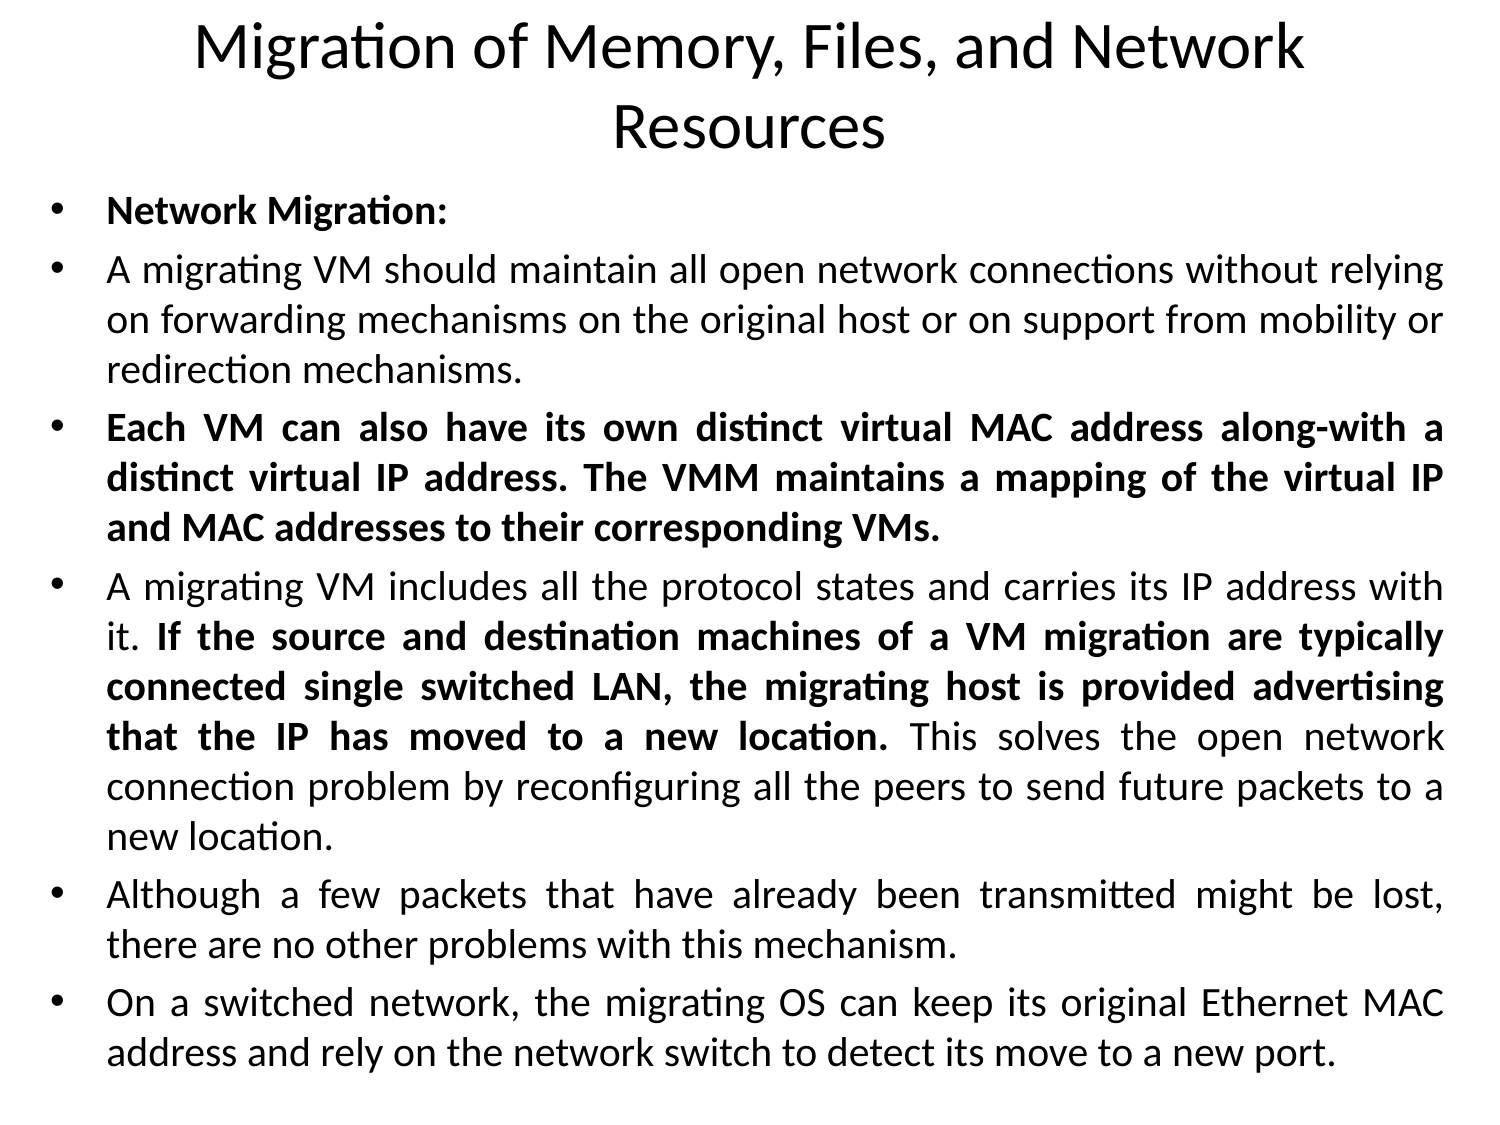

# Migration of Memory, Files, and Network Resources
Network Migration:
A migrating VM should maintain all open network connections without relying on forwarding mechanisms on the original host or on support from mobility or redirection mechanisms.
Each VM can also have its own distinct virtual MAC address along-with a distinct virtual IP address. The VMM maintains a mapping of the virtual IP and MAC addresses to their corresponding VMs.
A migrating VM includes all the protocol states and carries its IP address with it. If the source and destination machines of a VM migration are typically connected single switched LAN, the migrating host is provided advertising that the IP has moved to a new location. This solves the open network connection problem by reconfiguring all the peers to send future packets to a new location.
Although a few packets that have already been transmitted might be lost, there are no other problems with this mechanism.
On a switched network, the migrating OS can keep its original Ethernet MAC address and rely on the network switch to detect its move to a new port.